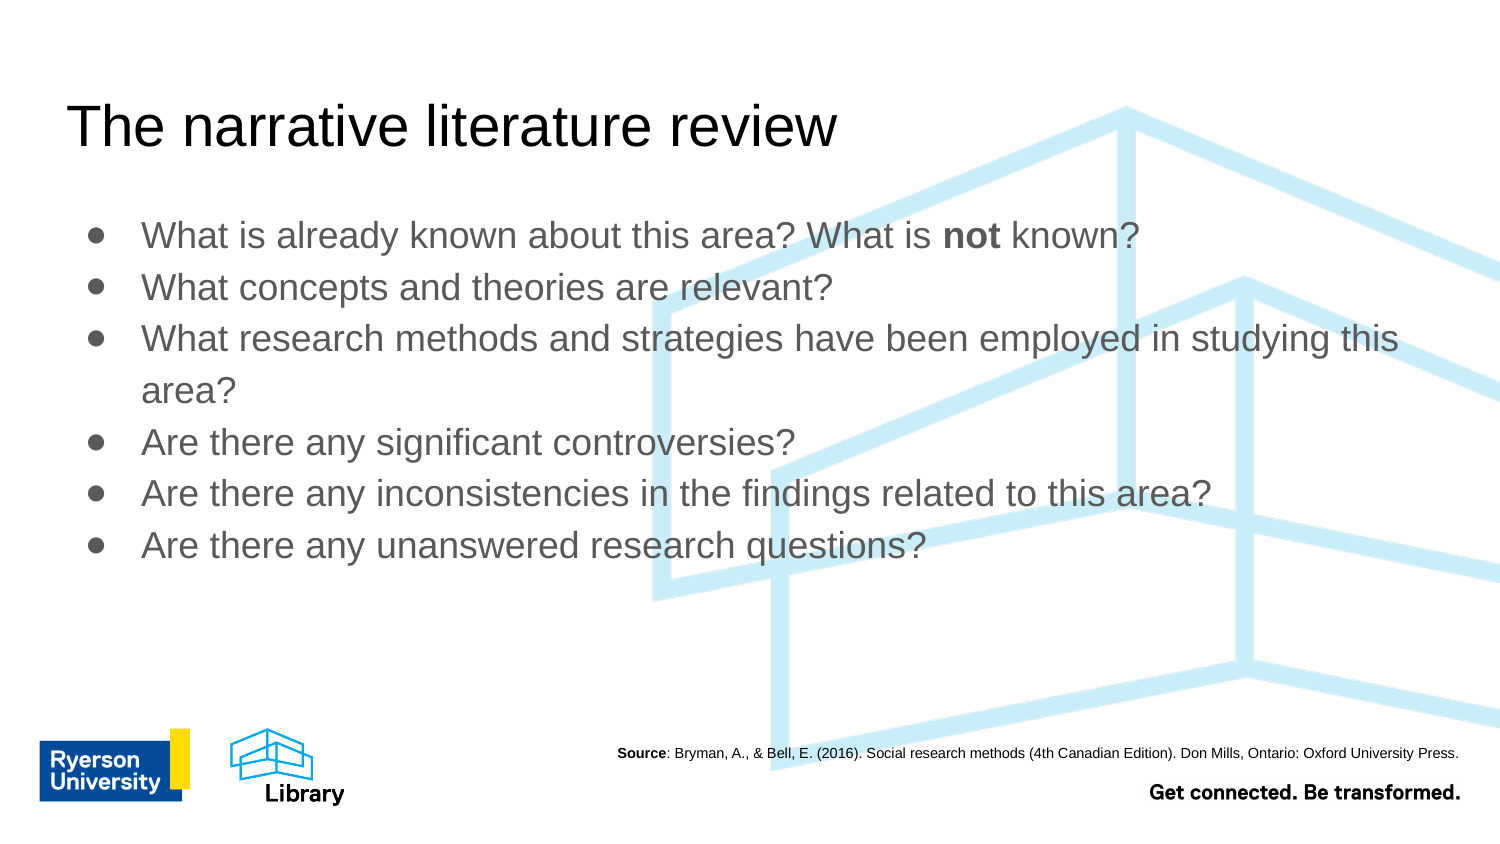

# The narrative literature review
What is already known about this area? What is not known?
What concepts and theories are relevant?
What research methods and strategies have been employed in studying this area?
Are there any significant controversies?
Are there any inconsistencies in the findings related to this area?
Are there any unanswered research questions?
Source: Bryman, A., & Bell, E. (2016). Social research methods (4th Canadian Edition). Don Mills, Ontario: Oxford University Press.